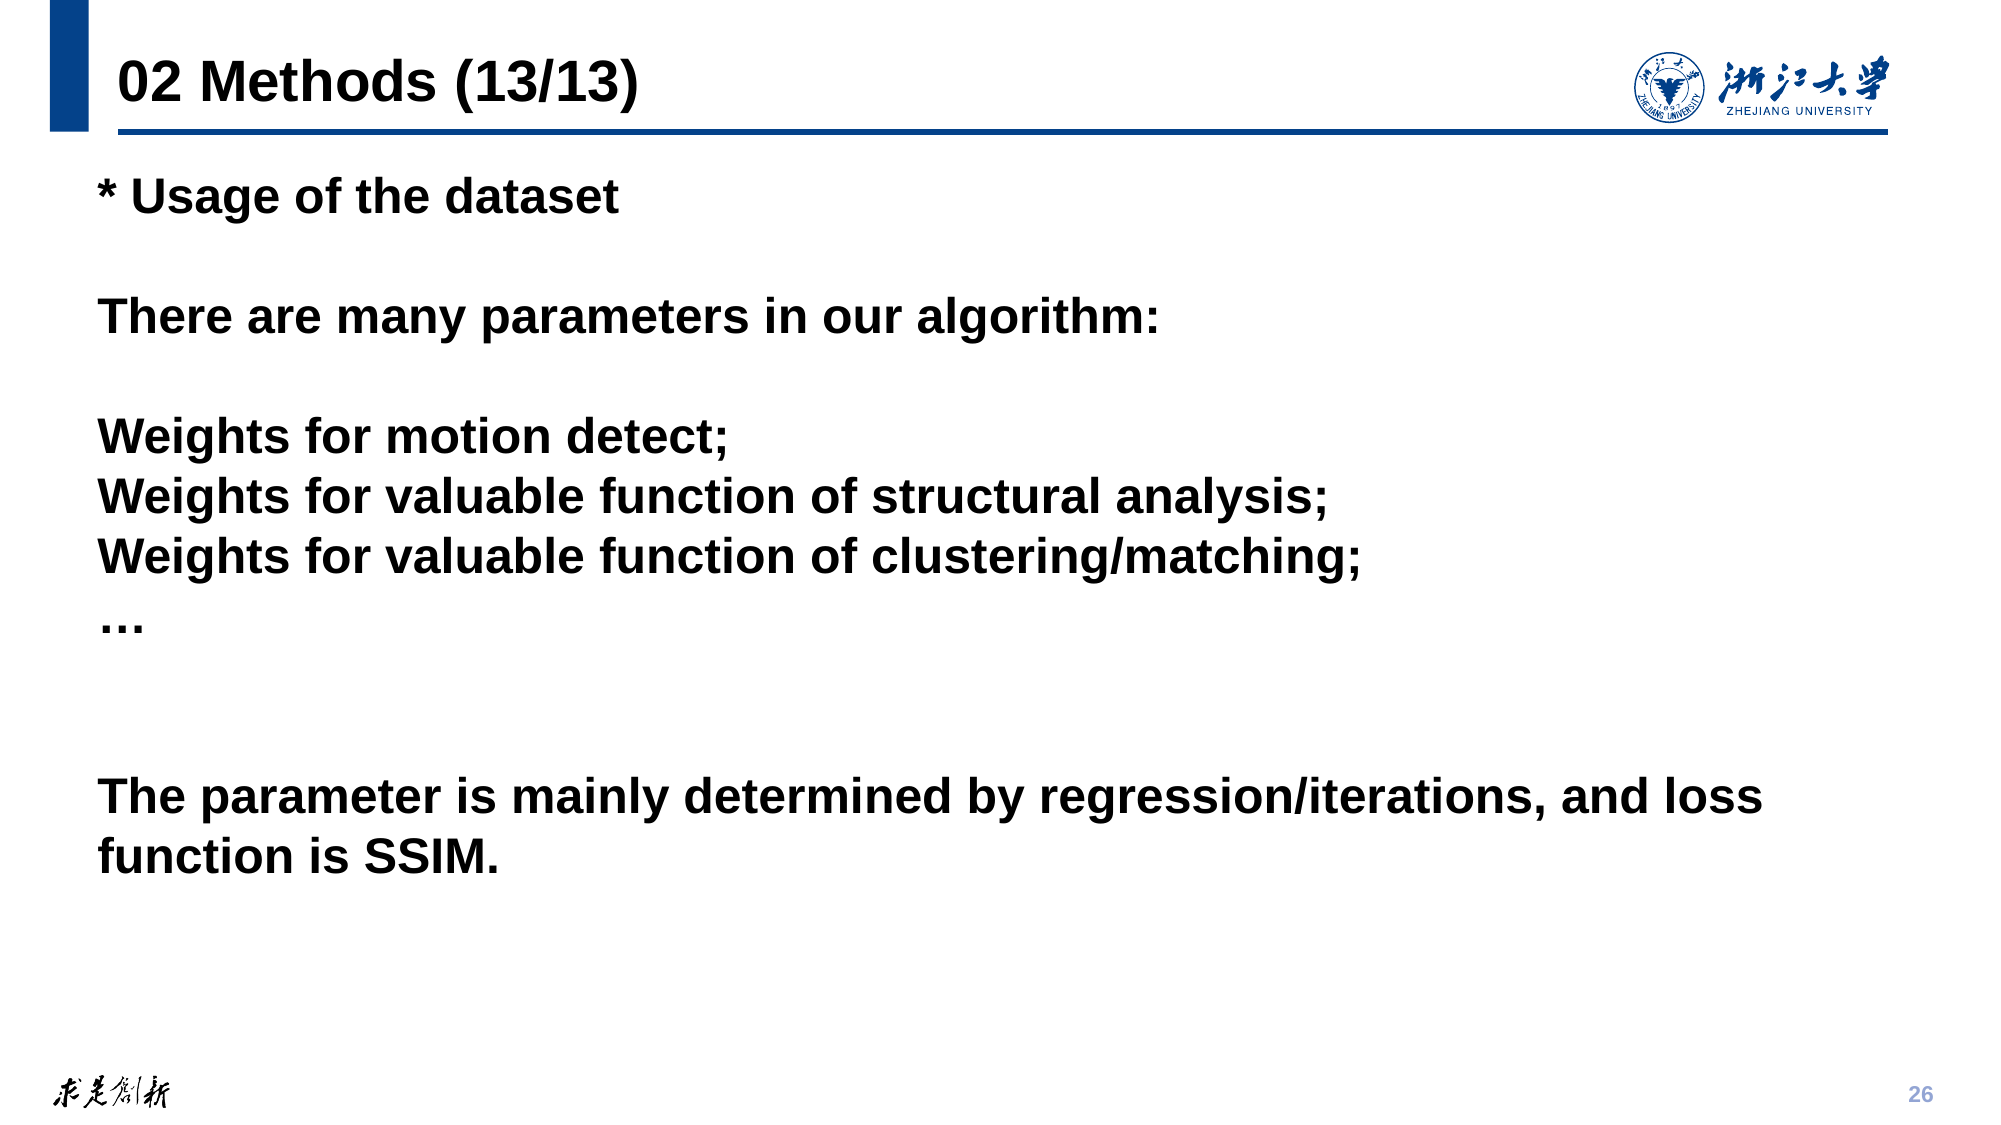

# 02 Methods (13/13)
* Usage of the dataset

There are many parameters in our algorithm:

Weights for motion detect;
Weights for valuable function of structural analysis;
Weights for valuable function of clustering/matching;
…

The parameter is mainly determined by regression/iterations, and loss function is SSIM.

26